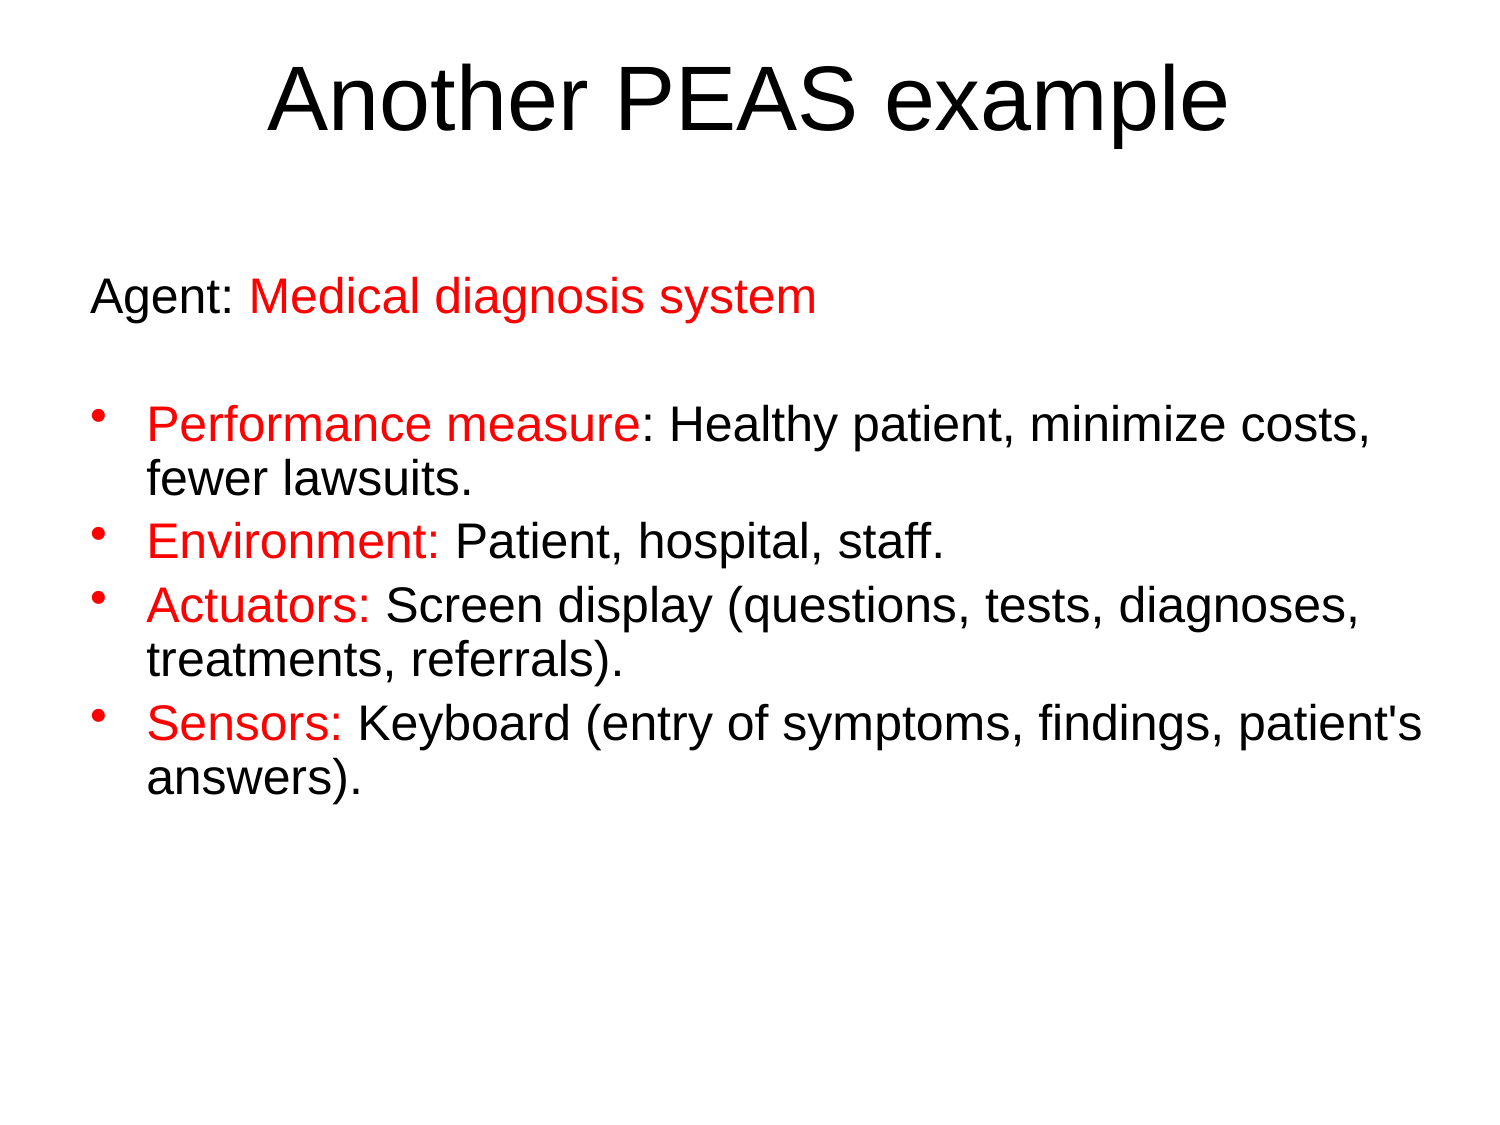

# Another PEAS example
Agent: Medical diagnosis system

Performance measure: Healthy patient, minimize costs, fewer lawsuits.
Environment: Patient, hospital, staff.
Actuators: Screen display (questions, tests, diagnoses, treatments, referrals).
Sensors: Keyboard (entry of symptoms, findings, patient's answers).